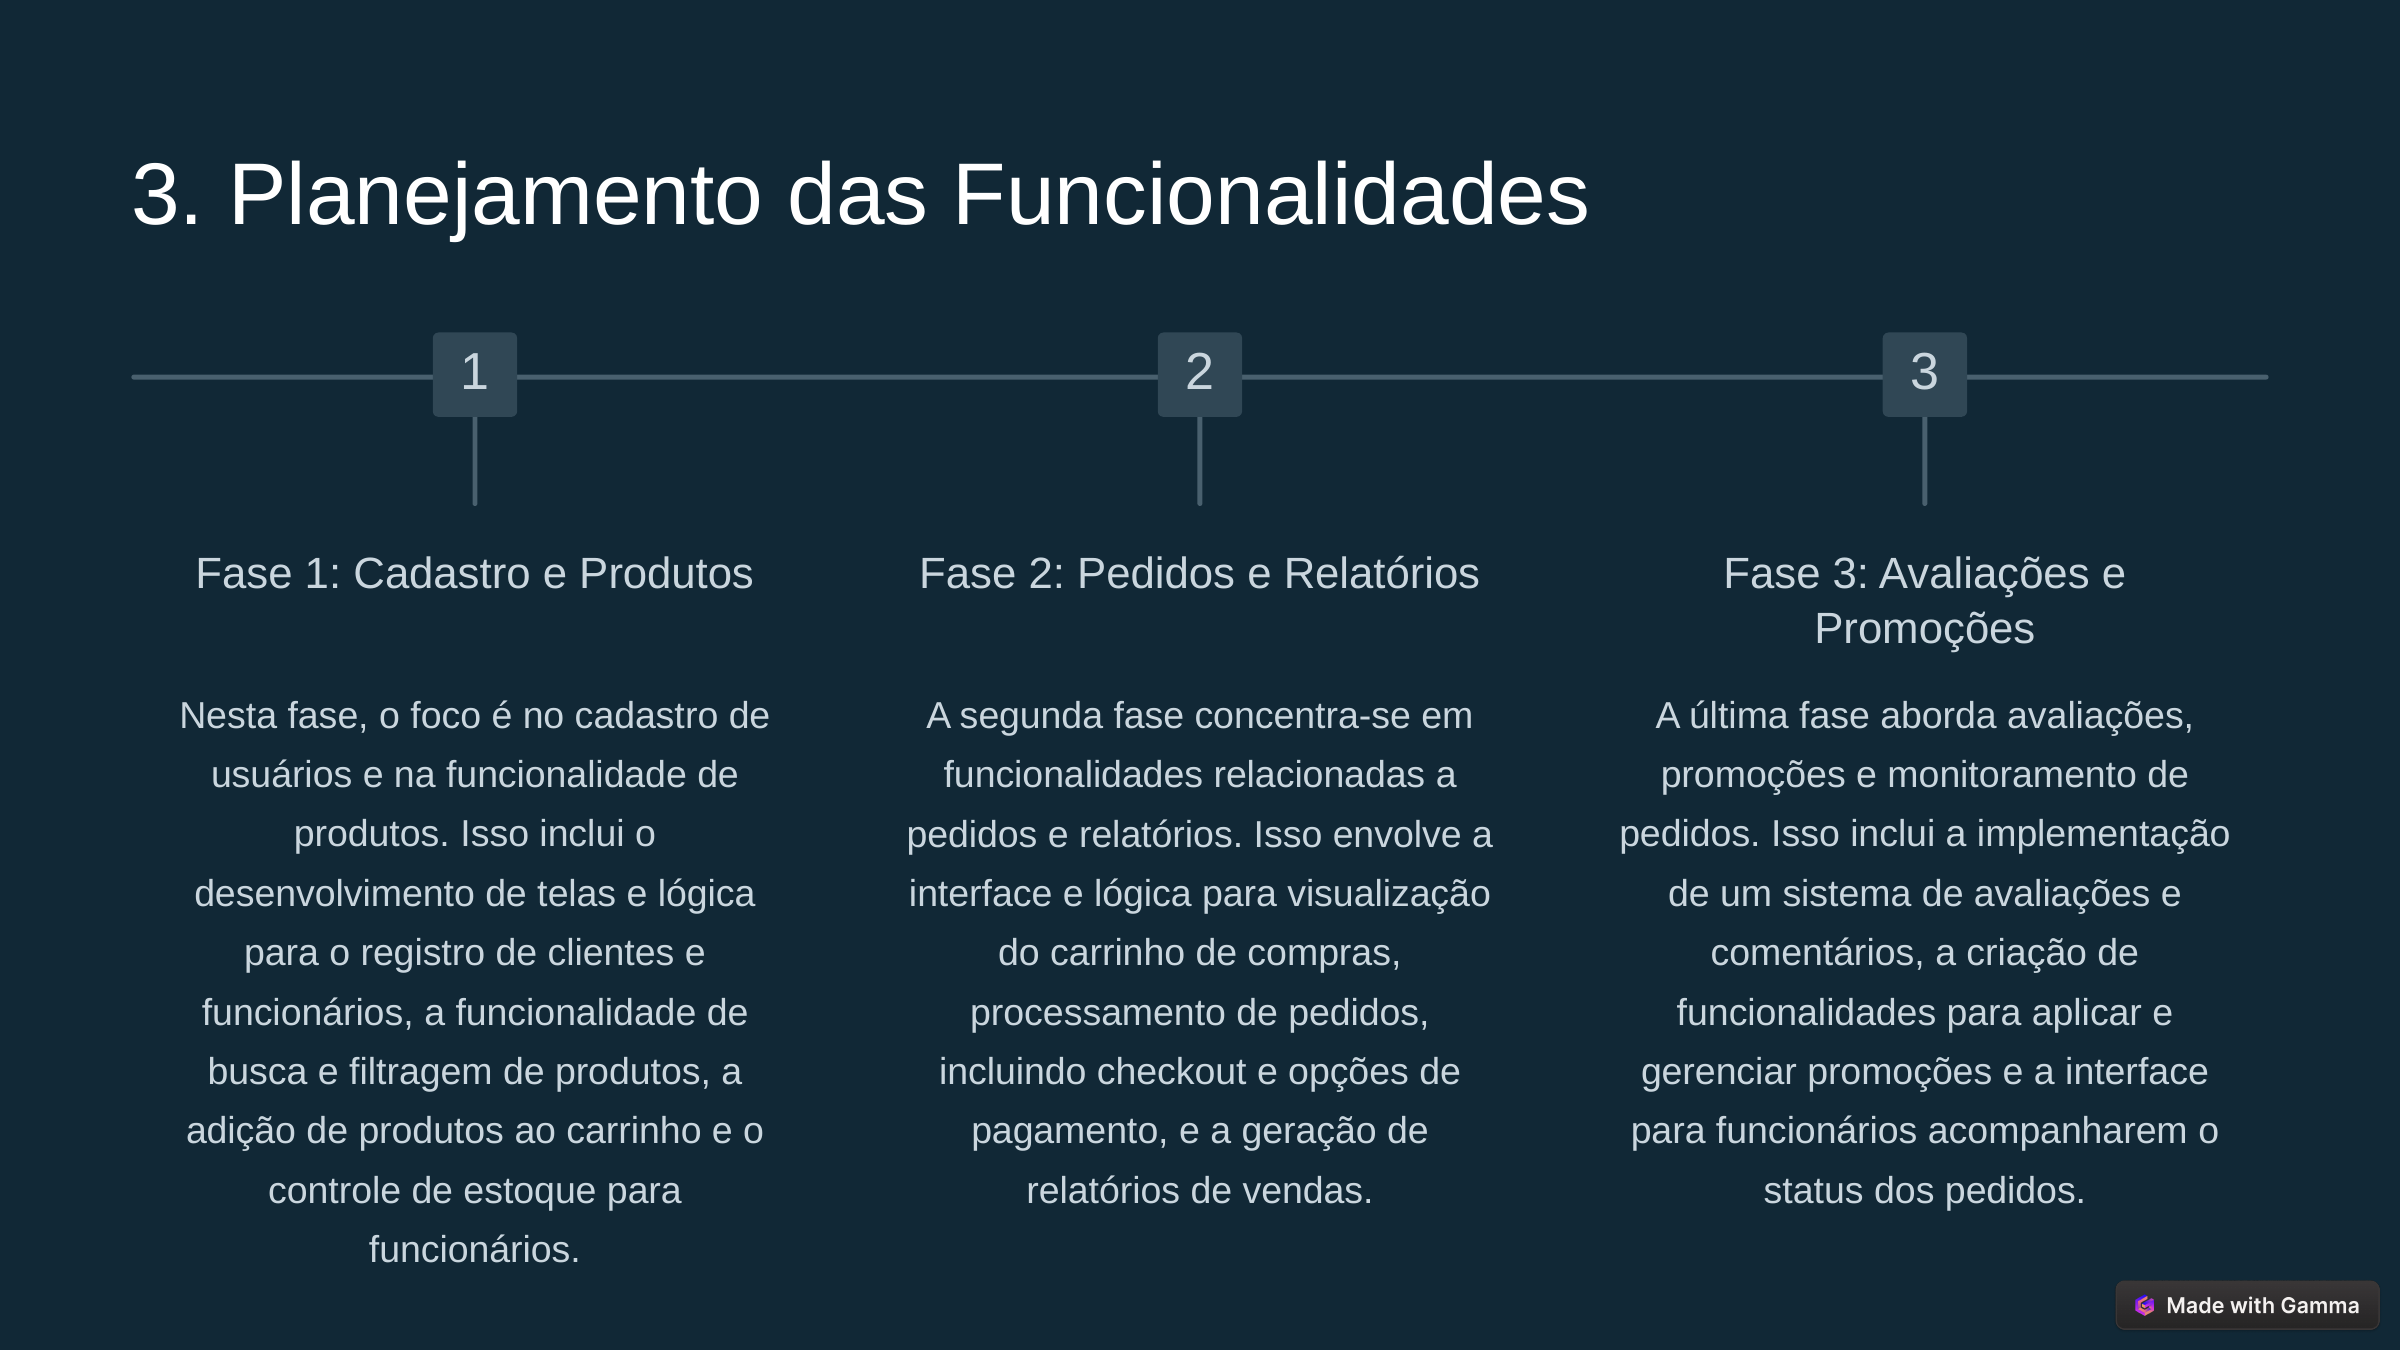

3. Planejamento das Funcionalidades

1
2
3

Fase 1: Cadastro e Produtos
Fase 2: Pedidos e Relatórios
Fase 3: Avaliações e Promoções
Nesta fase, o foco é no cadastro de usuários e na funcionalidade de produtos. Isso inclui o desenvolvimento de telas e lógica para o registro de clientes e funcionários, a funcionalidade de busca e filtragem de produtos, a adição de produtos ao carrinho e o controle de estoque para funcionários.
A segunda fase concentra-se em funcionalidades relacionadas a pedidos e relatórios. Isso envolve a interface e lógica para visualização do carrinho de compras, processamento de pedidos, incluindo checkout e opções de pagamento, e a geração de relatórios de vendas.
A última fase aborda avaliações, promoções e monitoramento de pedidos. Isso inclui a implementação de um sistema de avaliações e comentários, a criação de funcionalidades para aplicar e gerenciar promoções e a interface para funcionários acompanharem o status dos pedidos.